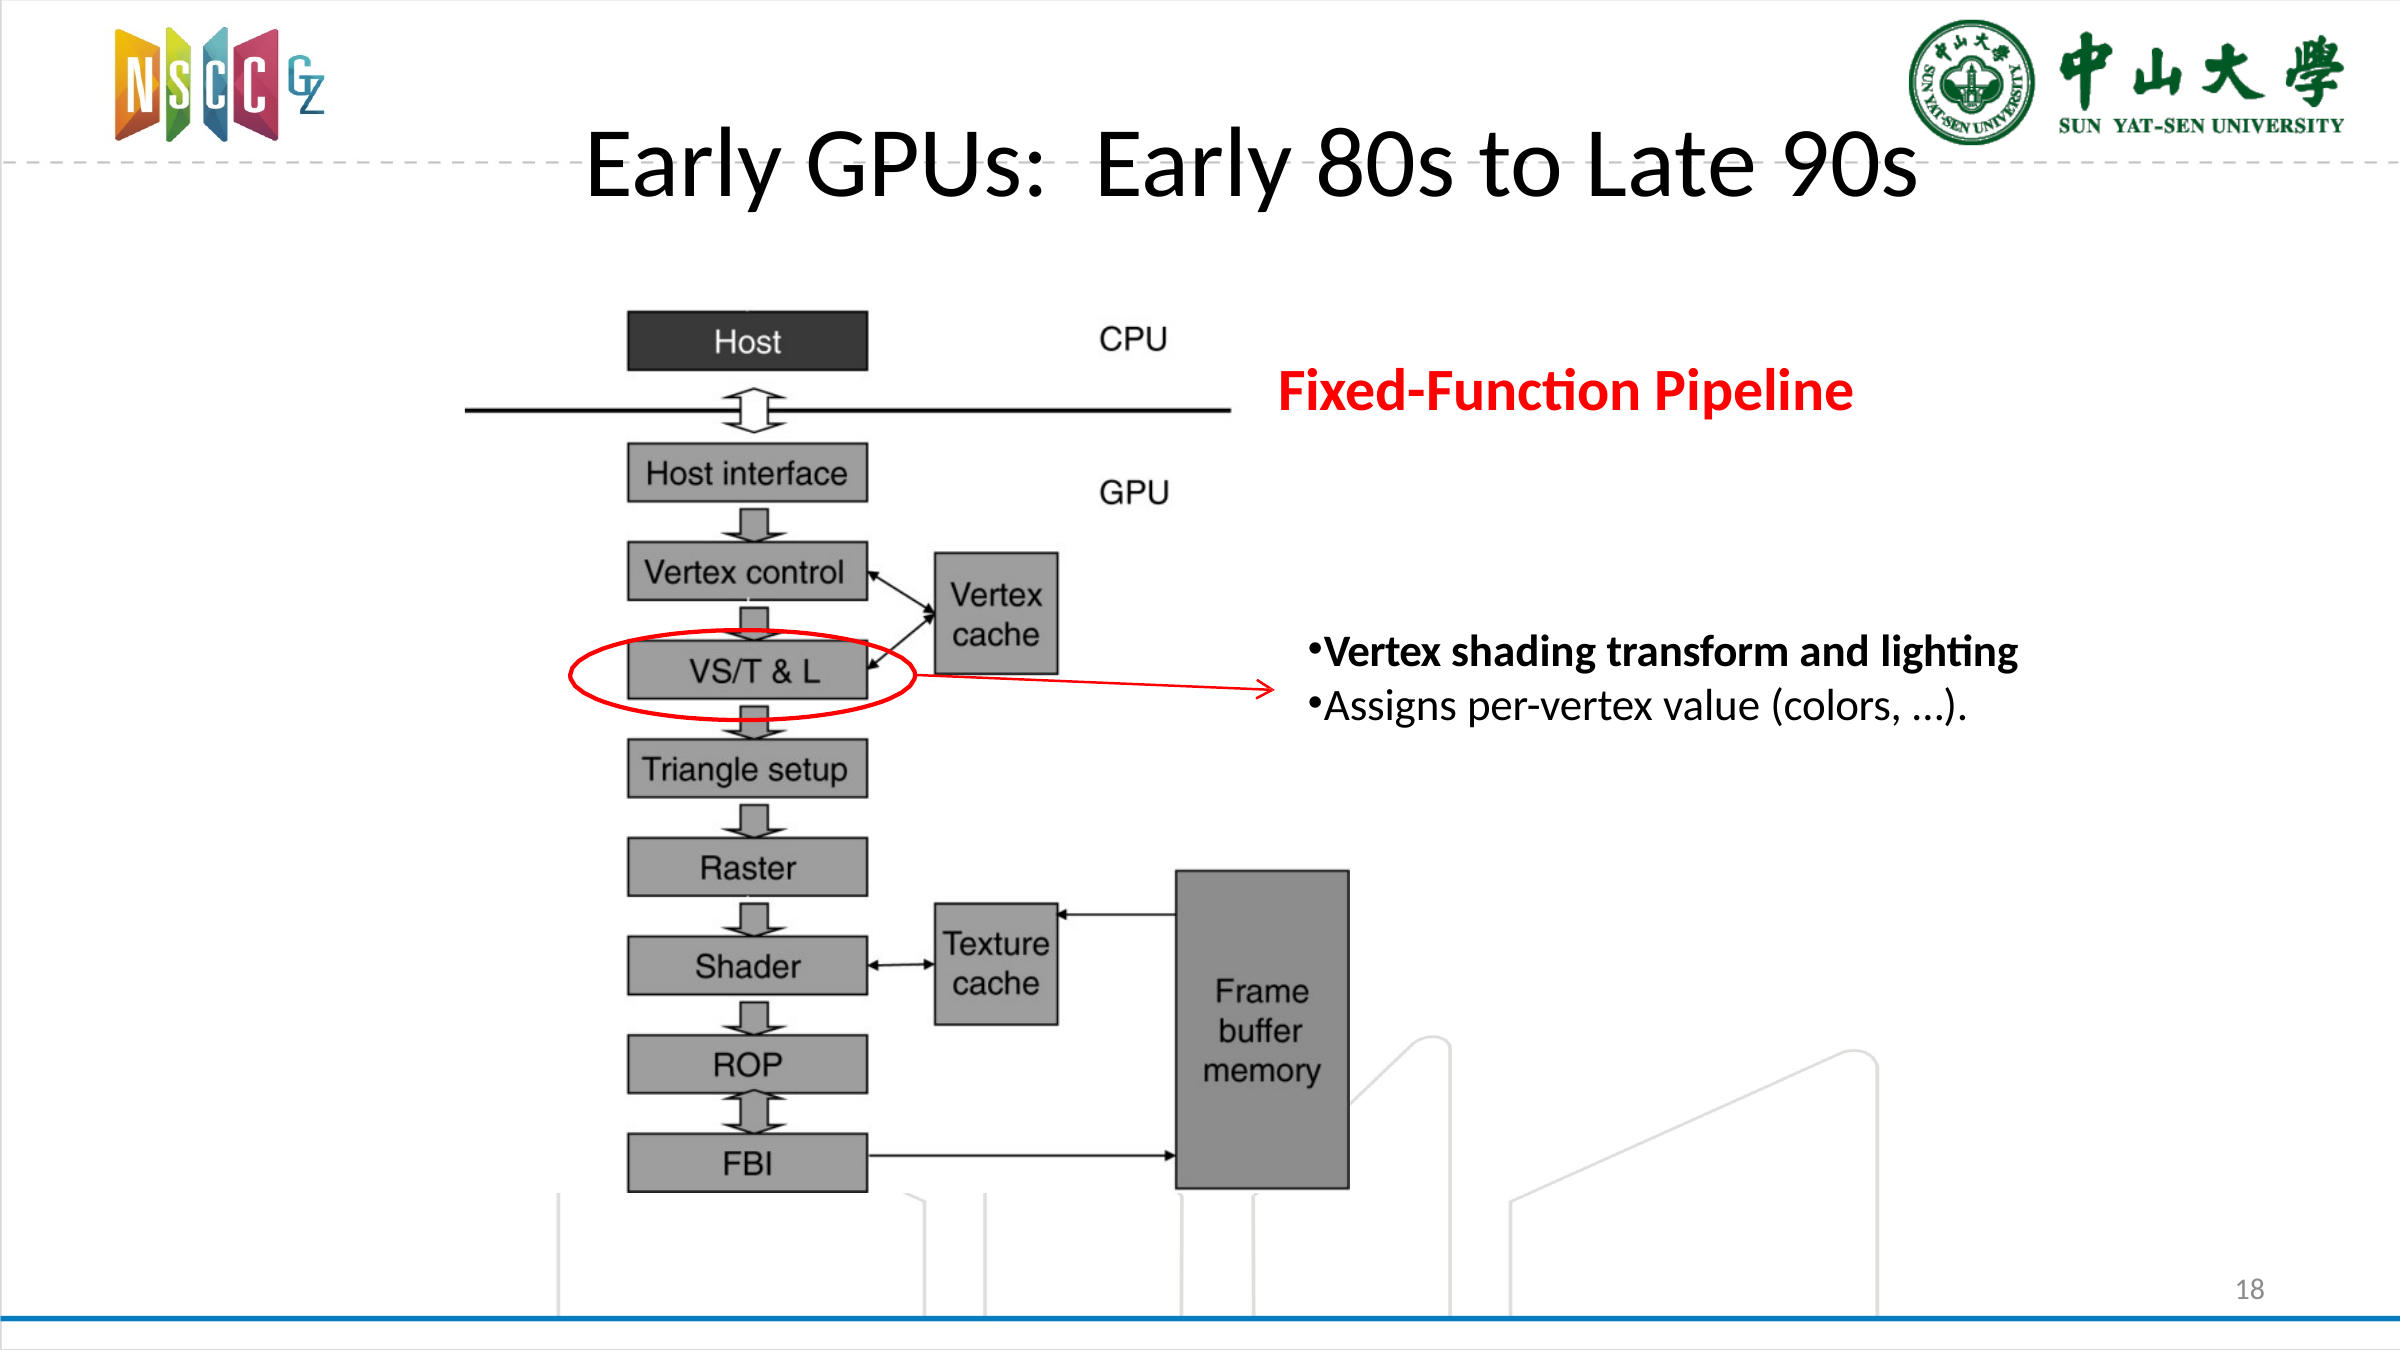

Early GPUs:  Early 80s to Late 90s

Fixed-Function Pipeline
Vertex shading transform and lighting
Assigns per-vertex value (colors, …).

18